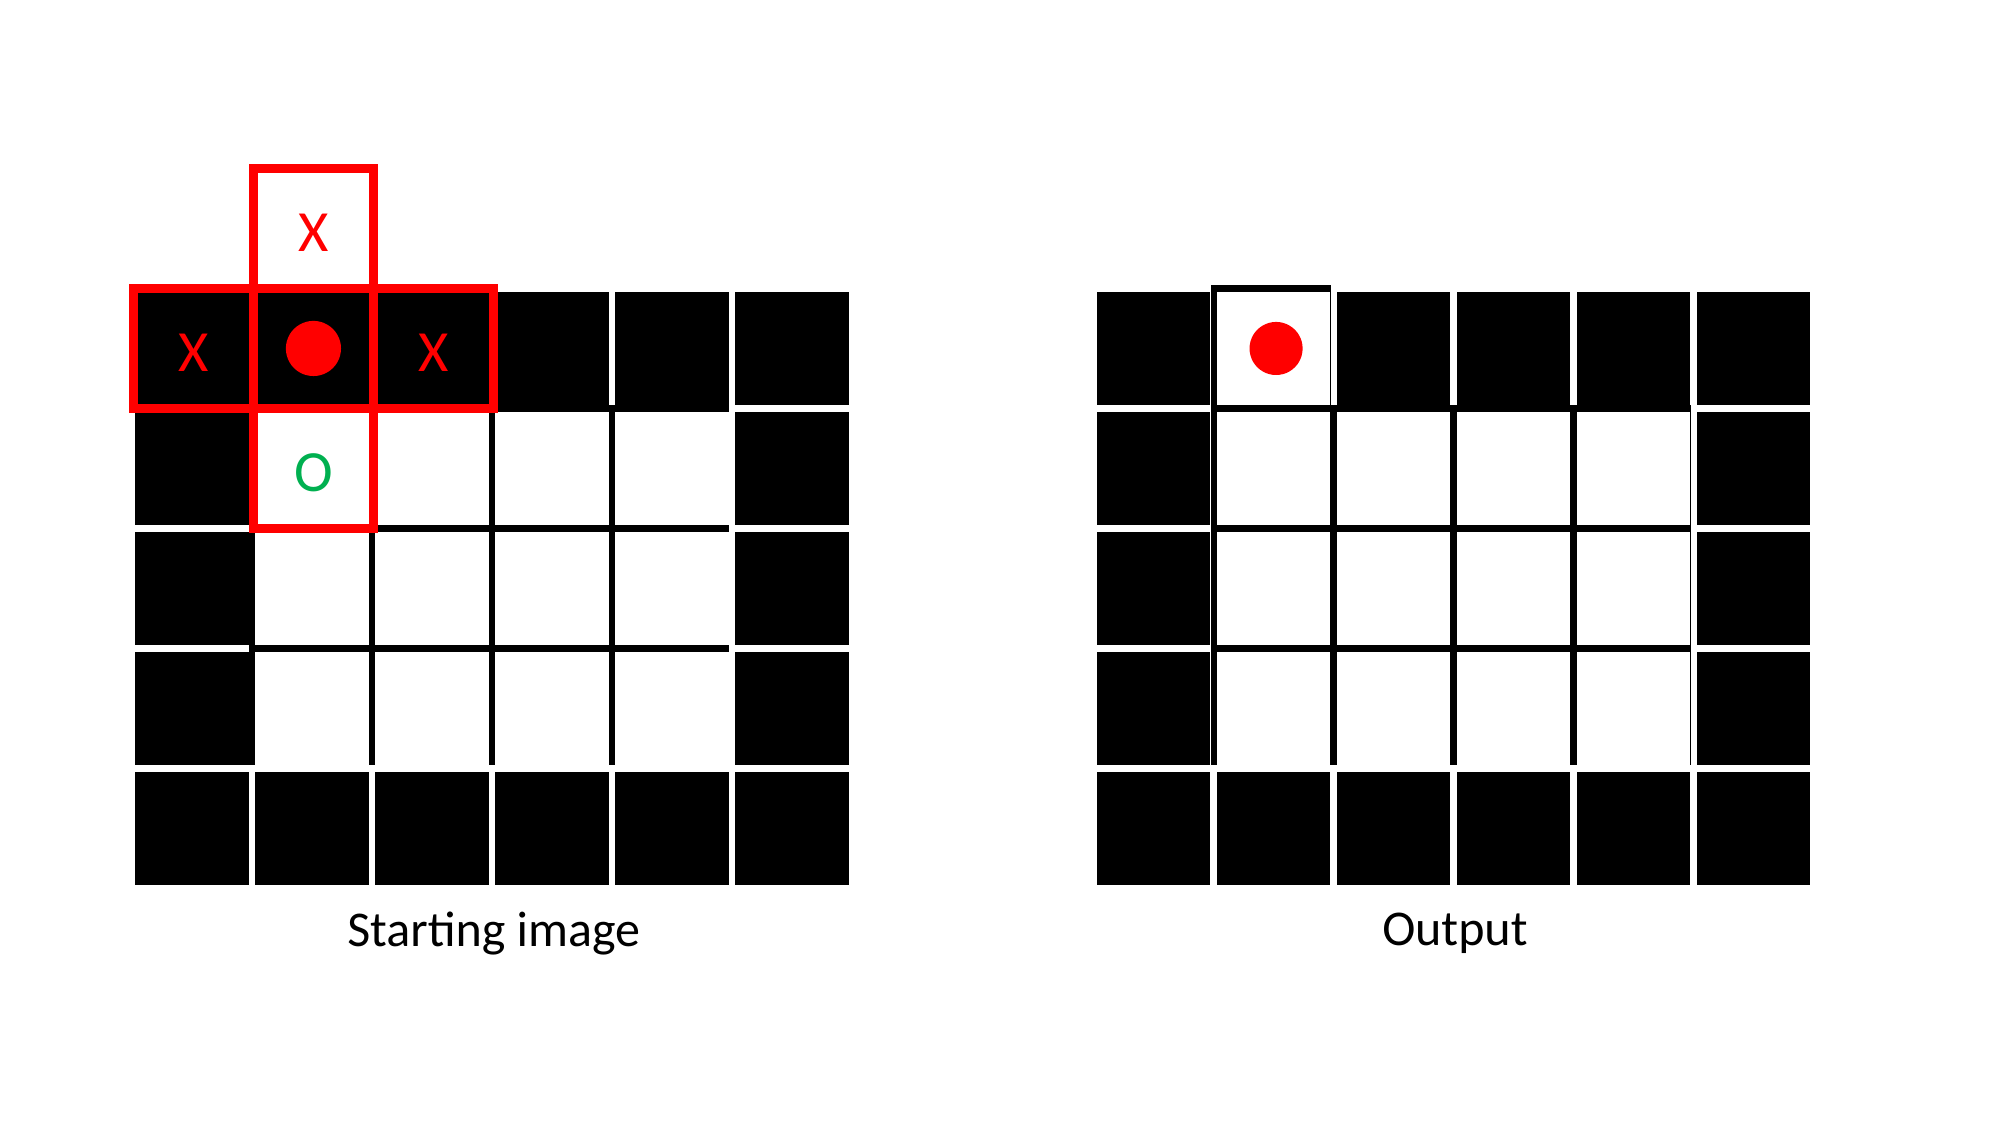

X
X

X
O

Output

Starting image